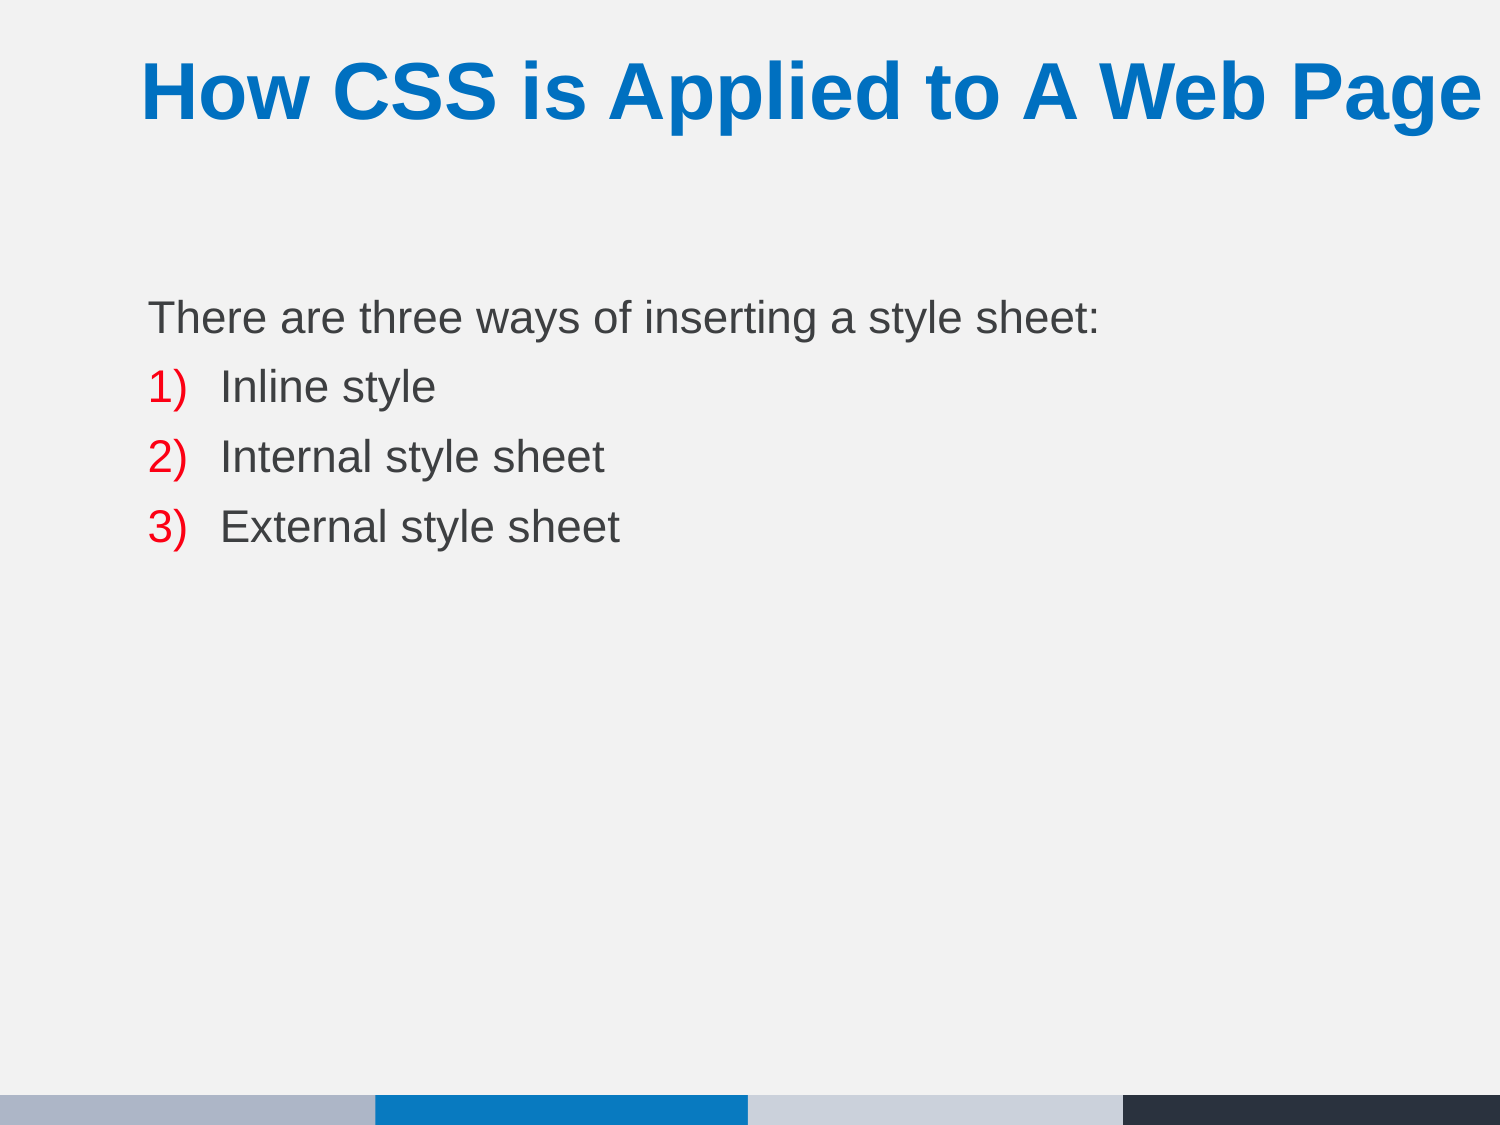

How CSS is Applied to A Web Page
There are three ways of inserting a style sheet:
 Inline style
 Internal style sheet
 External style sheet